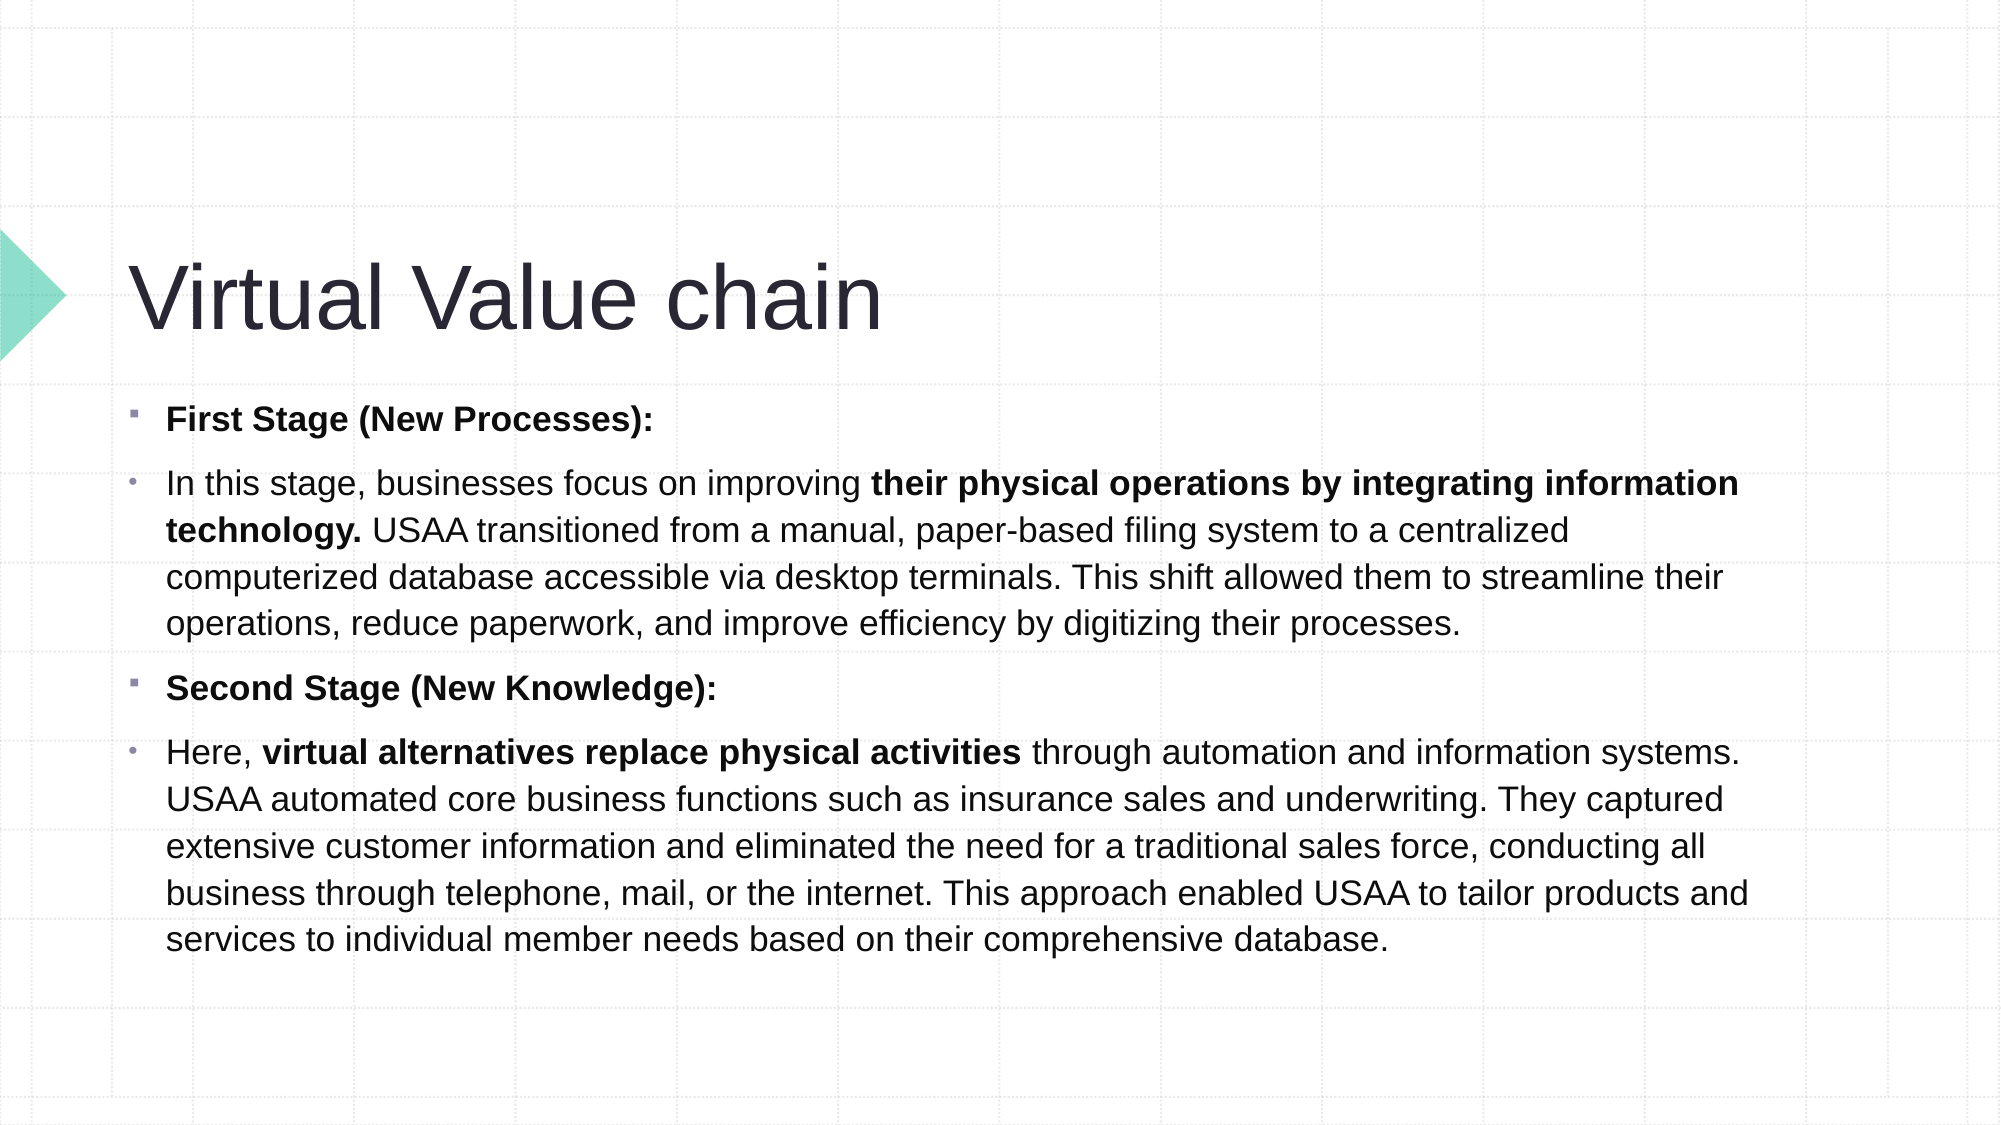

# Virtual Value chain
First Stage (New Processes):
In this stage, businesses focus on improving their physical operations by integrating information technology. USAA transitioned from a manual, paper-based filing system to a centralized computerized database accessible via desktop terminals. This shift allowed them to streamline their operations, reduce paperwork, and improve efficiency by digitizing their processes.
Second Stage (New Knowledge):
Here, virtual alternatives replace physical activities through automation and information systems. USAA automated core business functions such as insurance sales and underwriting. They captured extensive customer information and eliminated the need for a traditional sales force, conducting all business through telephone, mail, or the internet. This approach enabled USAA to tailor products and services to individual member needs based on their comprehensive database.